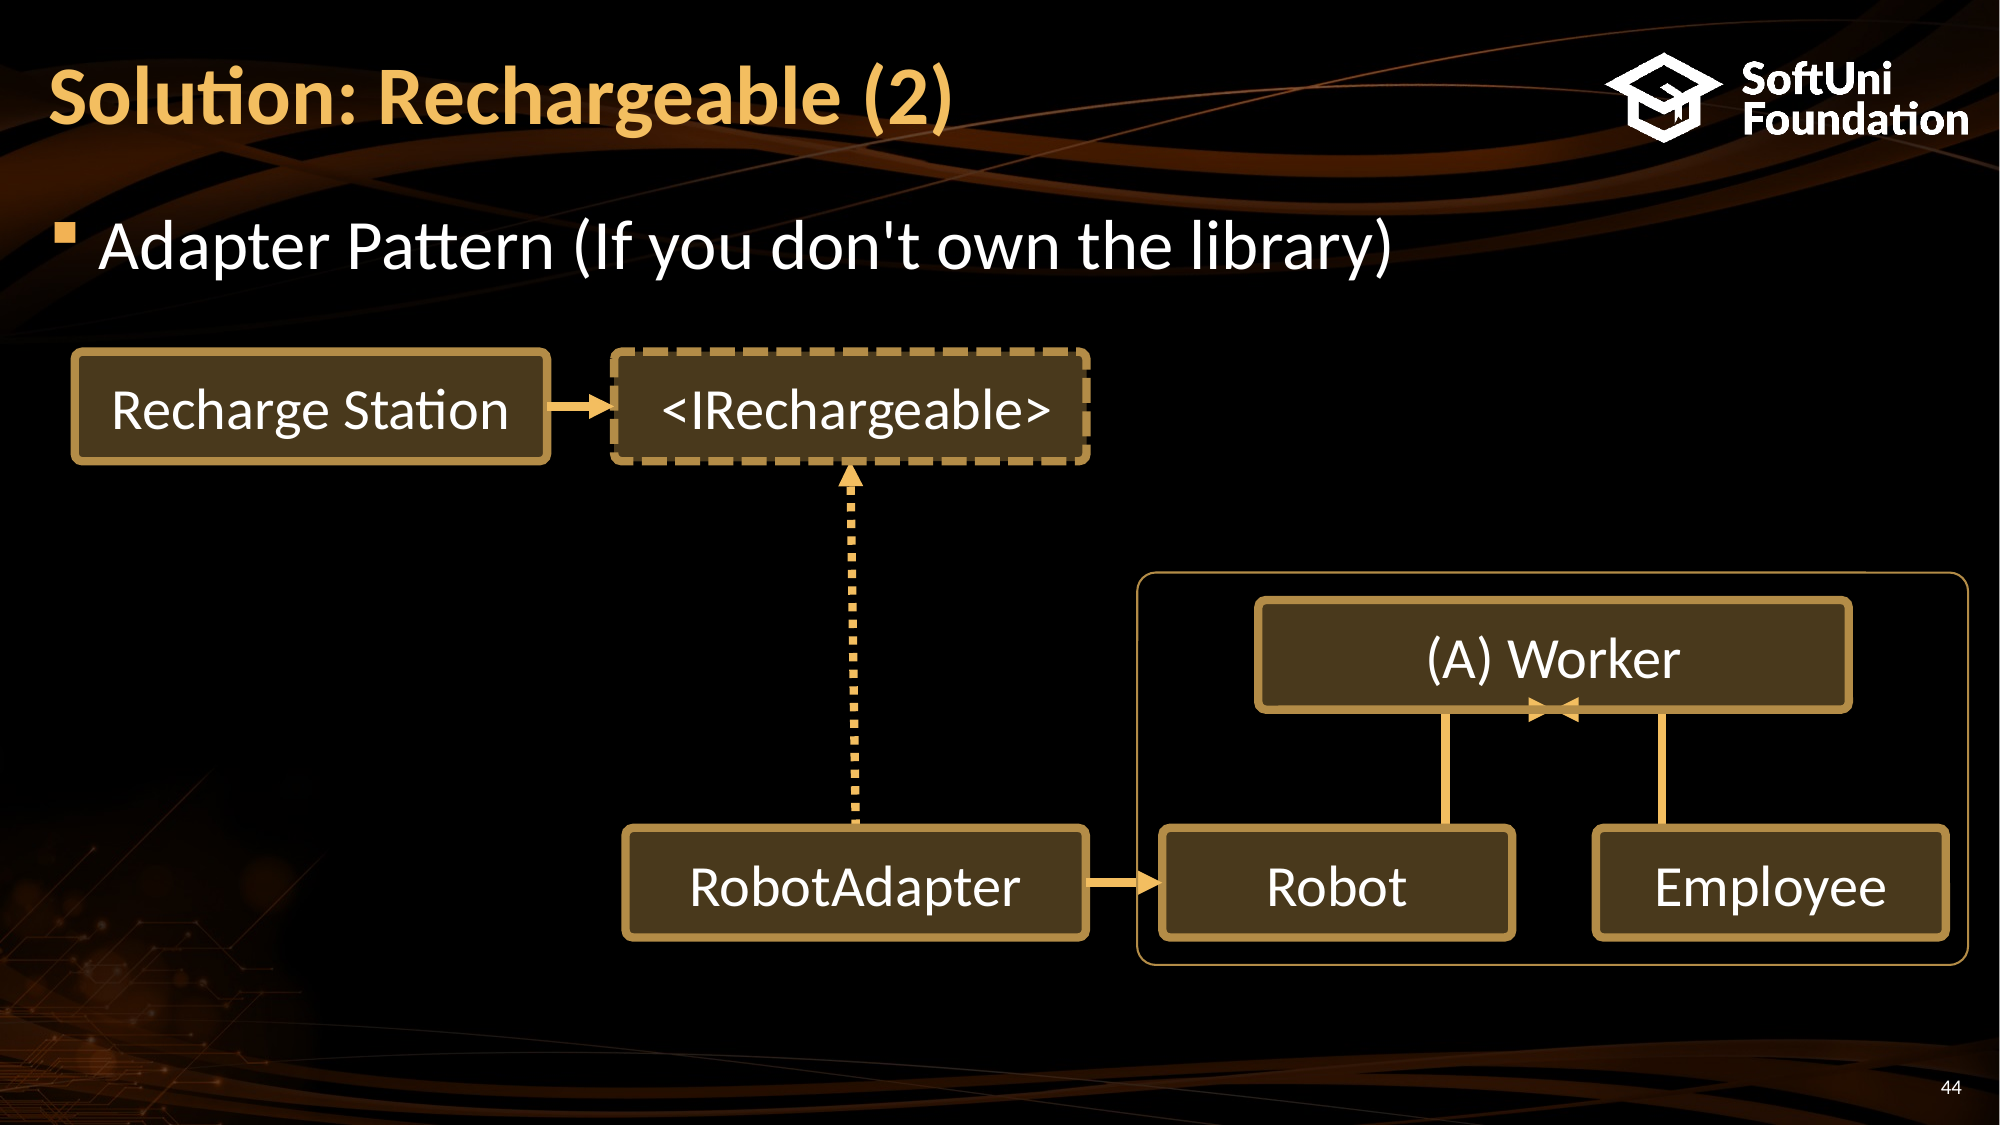

# Solution: Rechargeable (2)
Adapter Pattern (If you don't own the library)
Recharge Station
 <IRechargeable>
RobotAdapter
(A) Worker
Employee
Robot

44